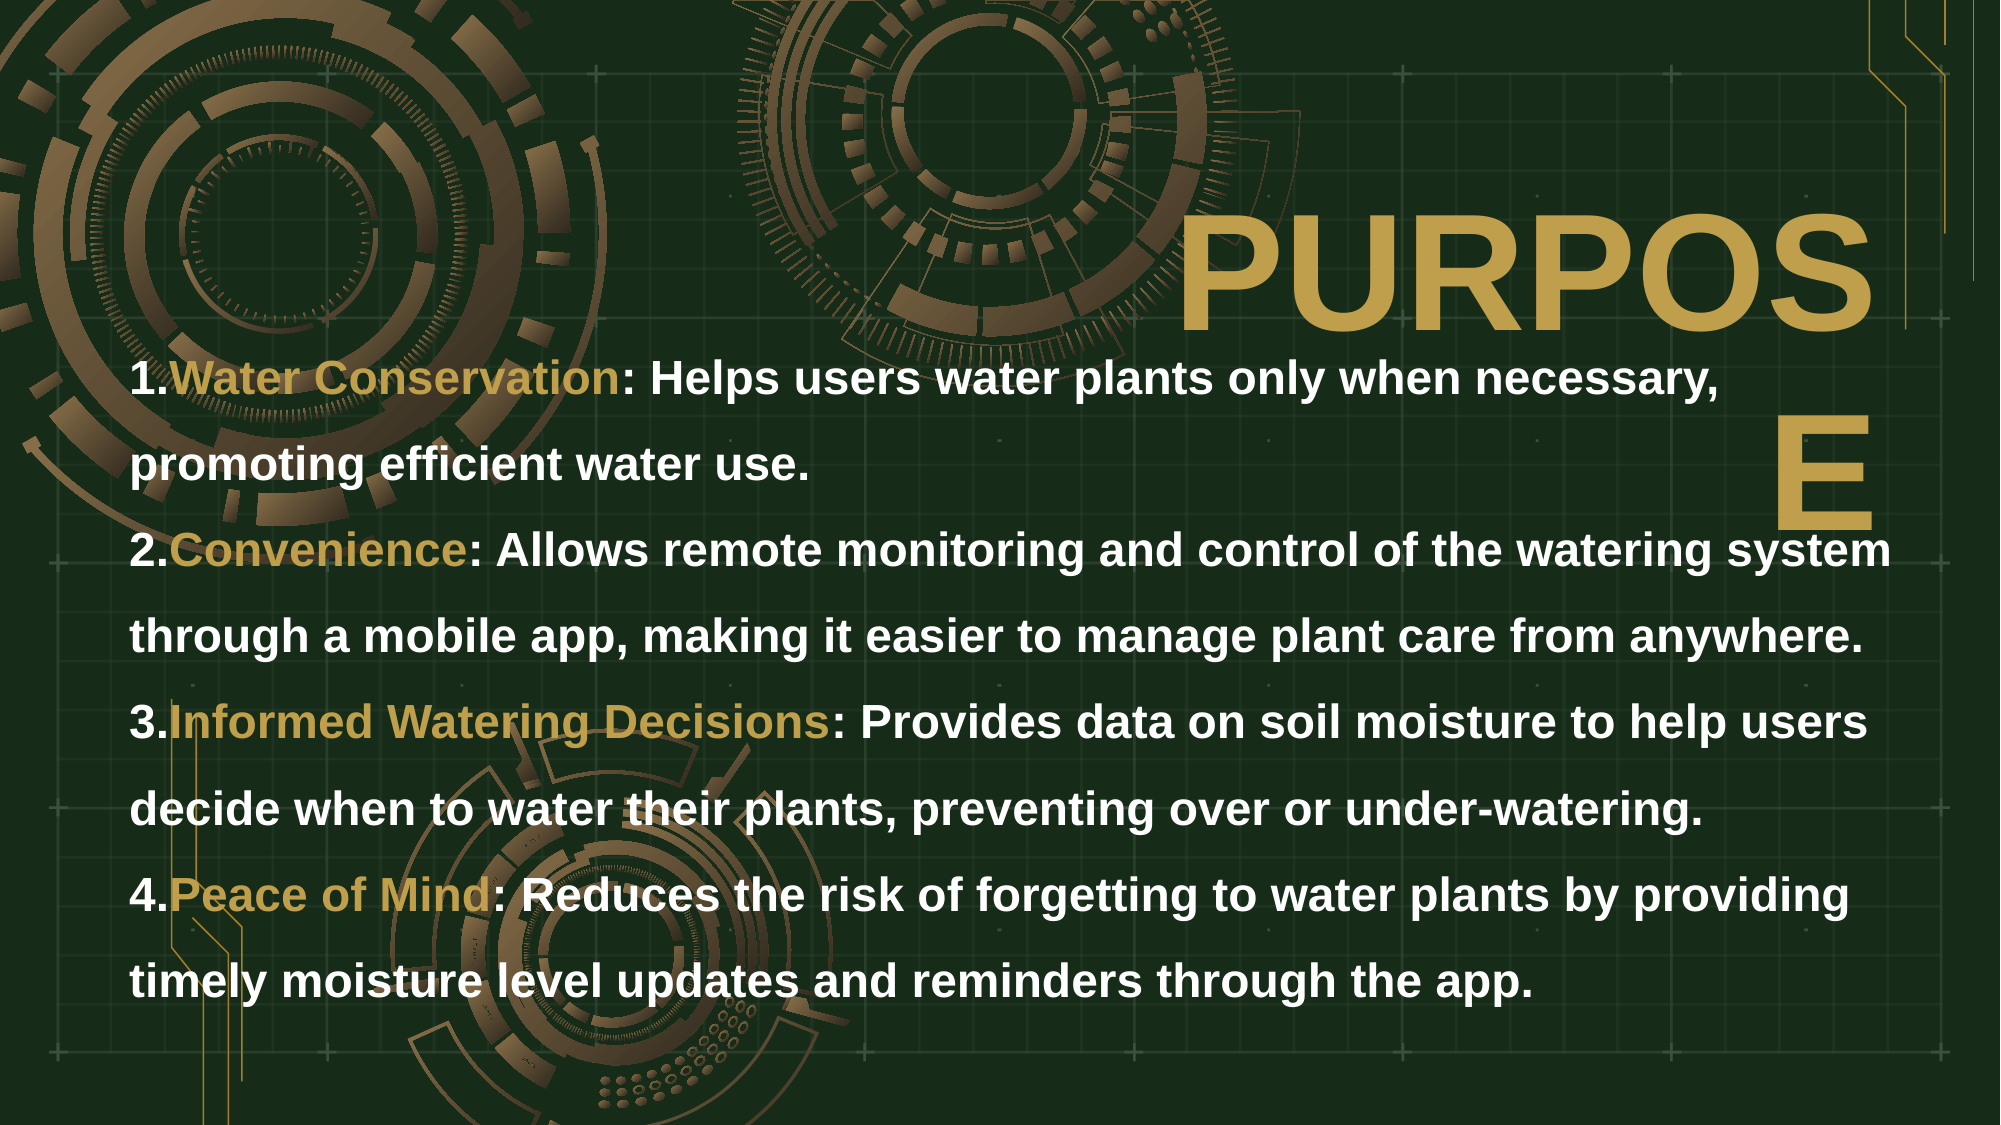

# PURPOSE
1.Water Conservation: Helps users water plants only when necessary, promoting efficient water use.
2.Convenience: Allows remote monitoring and control of the watering system through a mobile app, making it easier to manage plant care from anywhere.
3.Informed Watering Decisions: Provides data on soil moisture to help users decide when to water their plants, preventing over or under-watering.
4.Peace of Mind: Reduces the risk of forgetting to water plants by providing timely moisture level updates and reminders through the app.